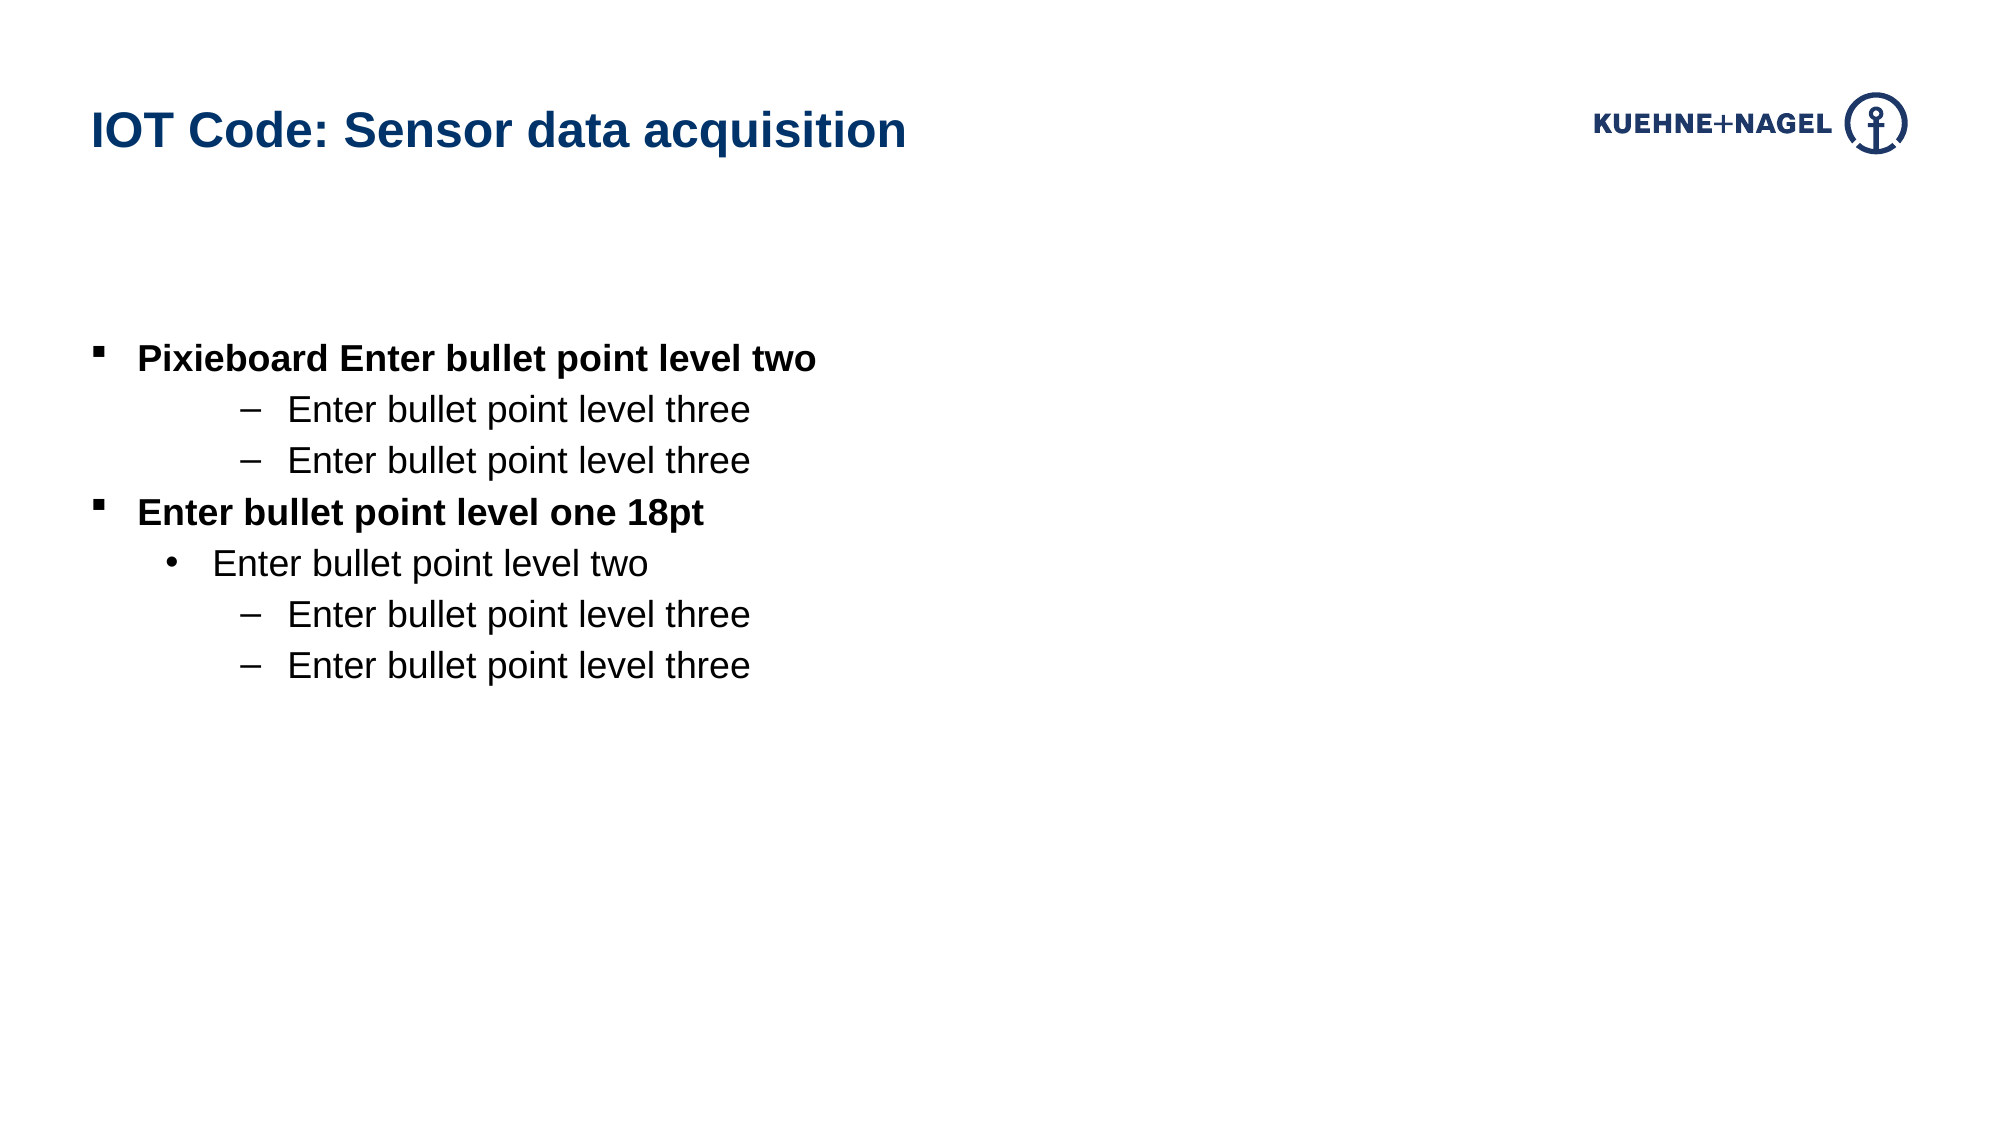

IOT Code: Sensor data acquisition
Pixieboard Enter bullet point level two
Enter bullet point level three
Enter bullet point level three
Enter bullet point level one 18pt
Enter bullet point level two
Enter bullet point level three
Enter bullet point level three